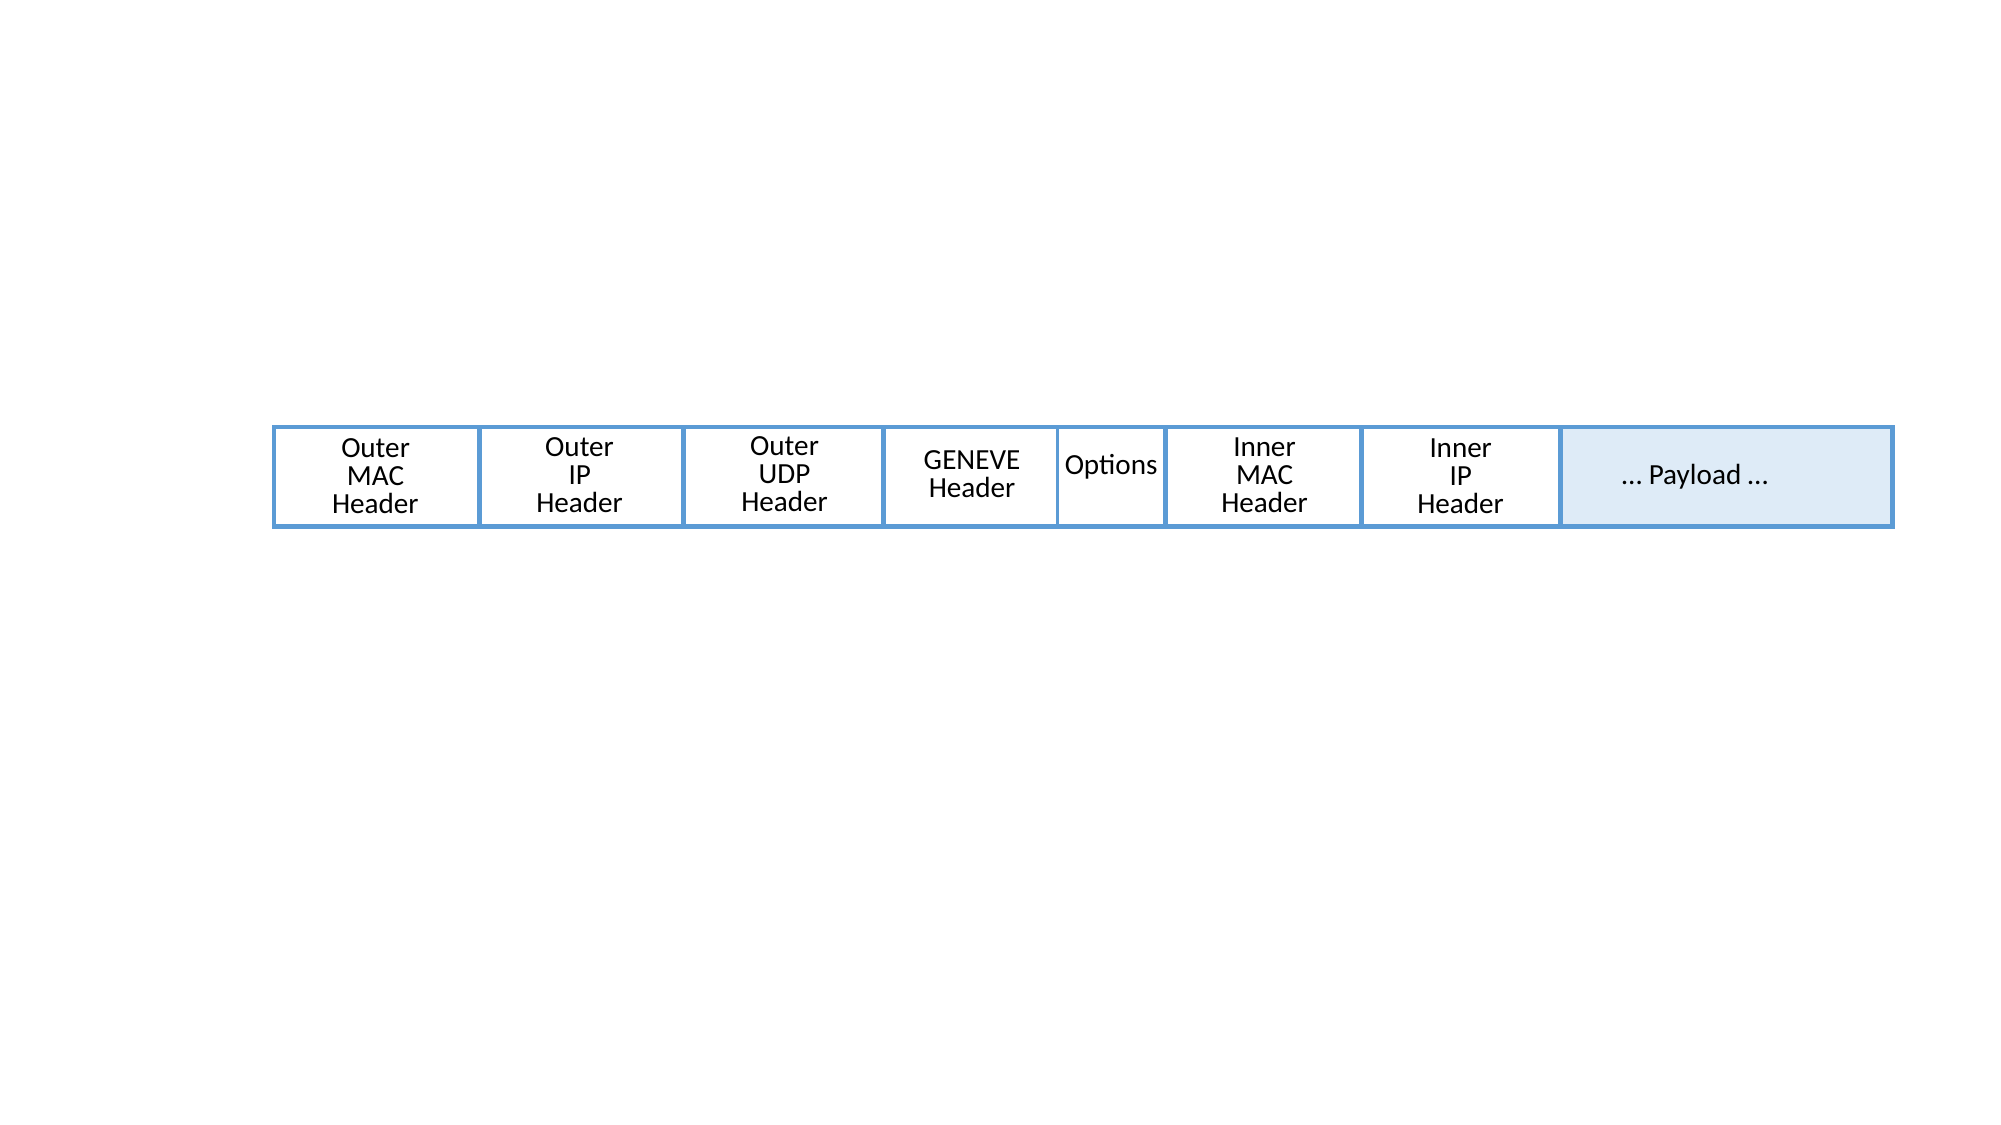

Outer
UDP
Header
Inner
MAC
Header

Outer
IP
Header

Inner
IP
Header
Outer
MAC
Header
GENEVE
Header
Options
… Payload …